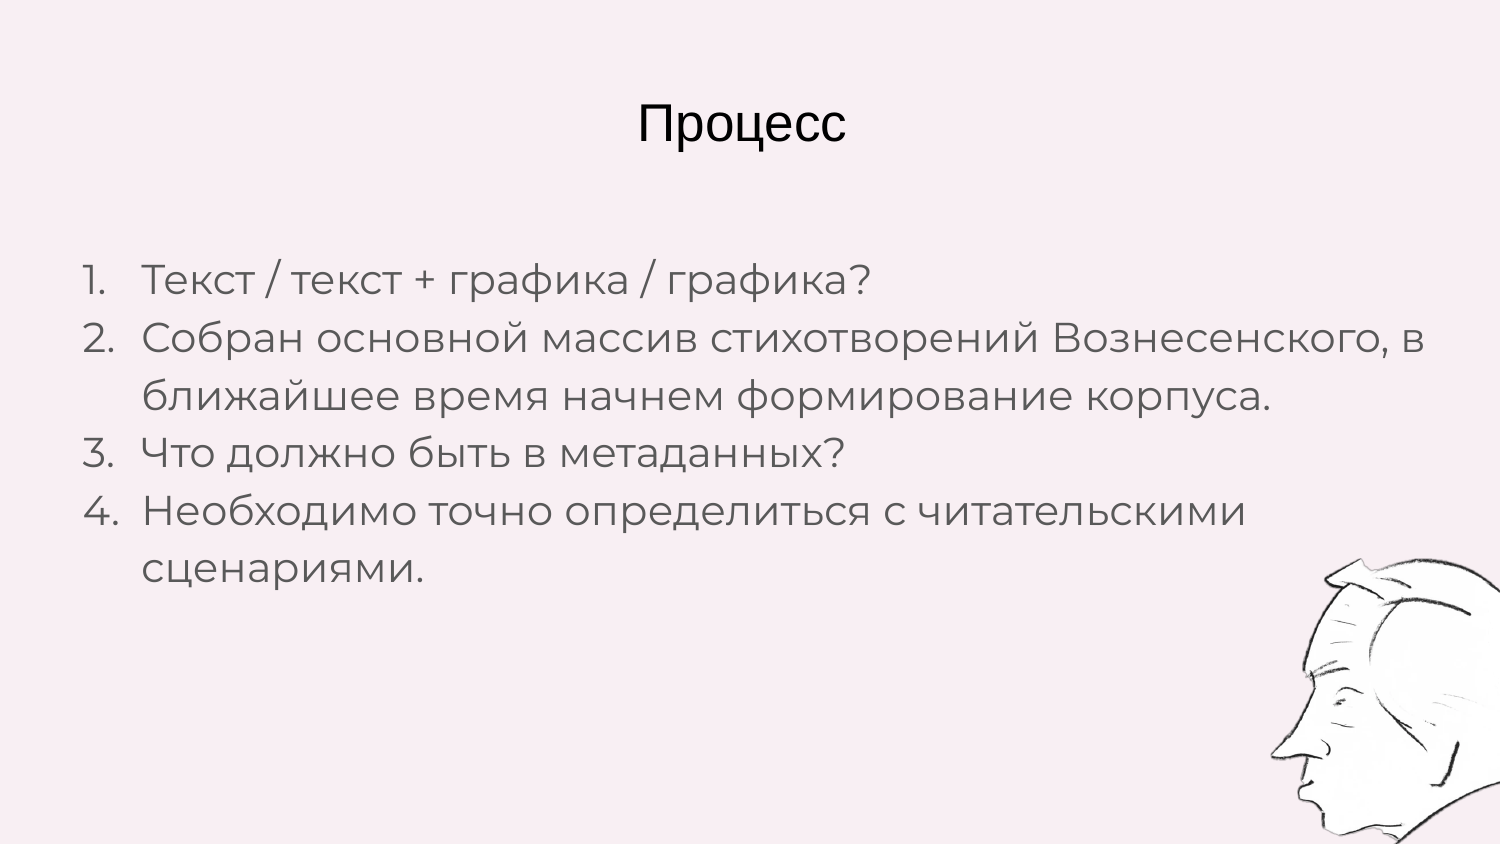

# Процесс
Текст / текст + графика / графика?
Собран основной массив стихотворений Вознесенского, в ближайшее время начнем формирование корпуса.
Что должно быть в метаданных?
Необходимо точно определиться с читательскими сценариями.